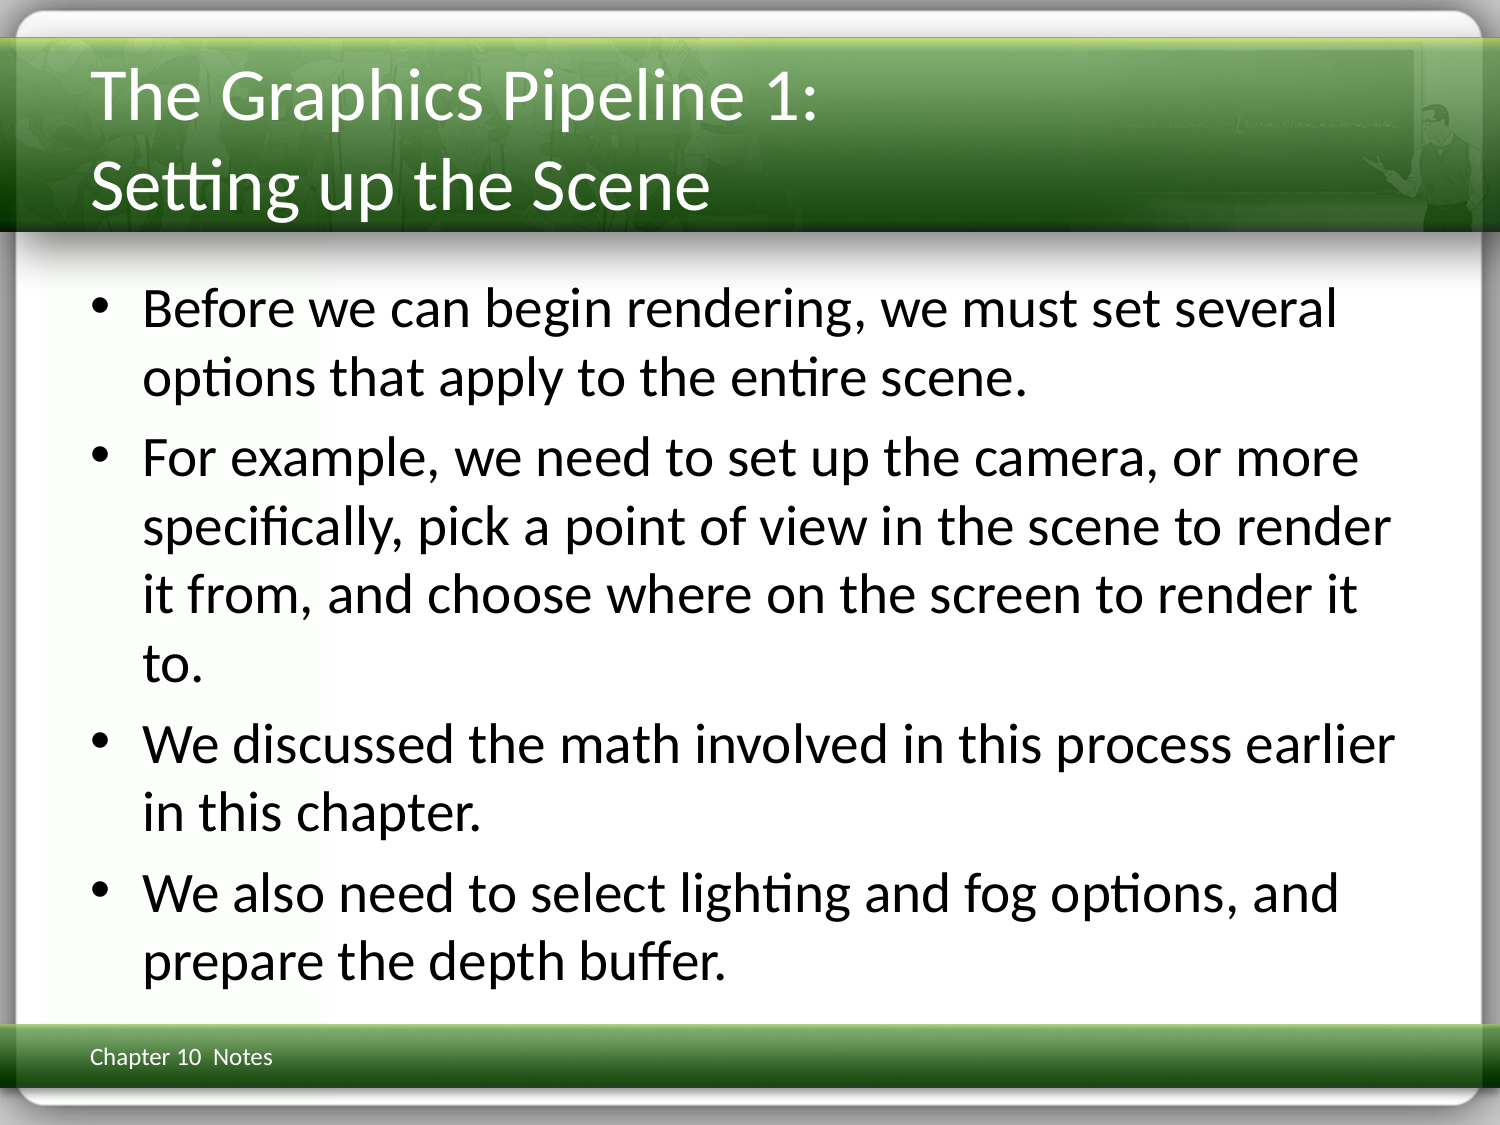

# The Graphics Pipeline 1: Setting up the Scene
Before we can begin rendering, we must set several options that apply to the entire scene.
For example, we need to set up the camera, or more specifically, pick a point of view in the scene to render it from, and choose where on the screen to render it to.
We discussed the math involved in this process earlier in this chapter.
We also need to select lighting and fog options, and prepare the depth buffer.
Chapter 10  Notes
3D Math Primer for Graphics & Game Dev
257